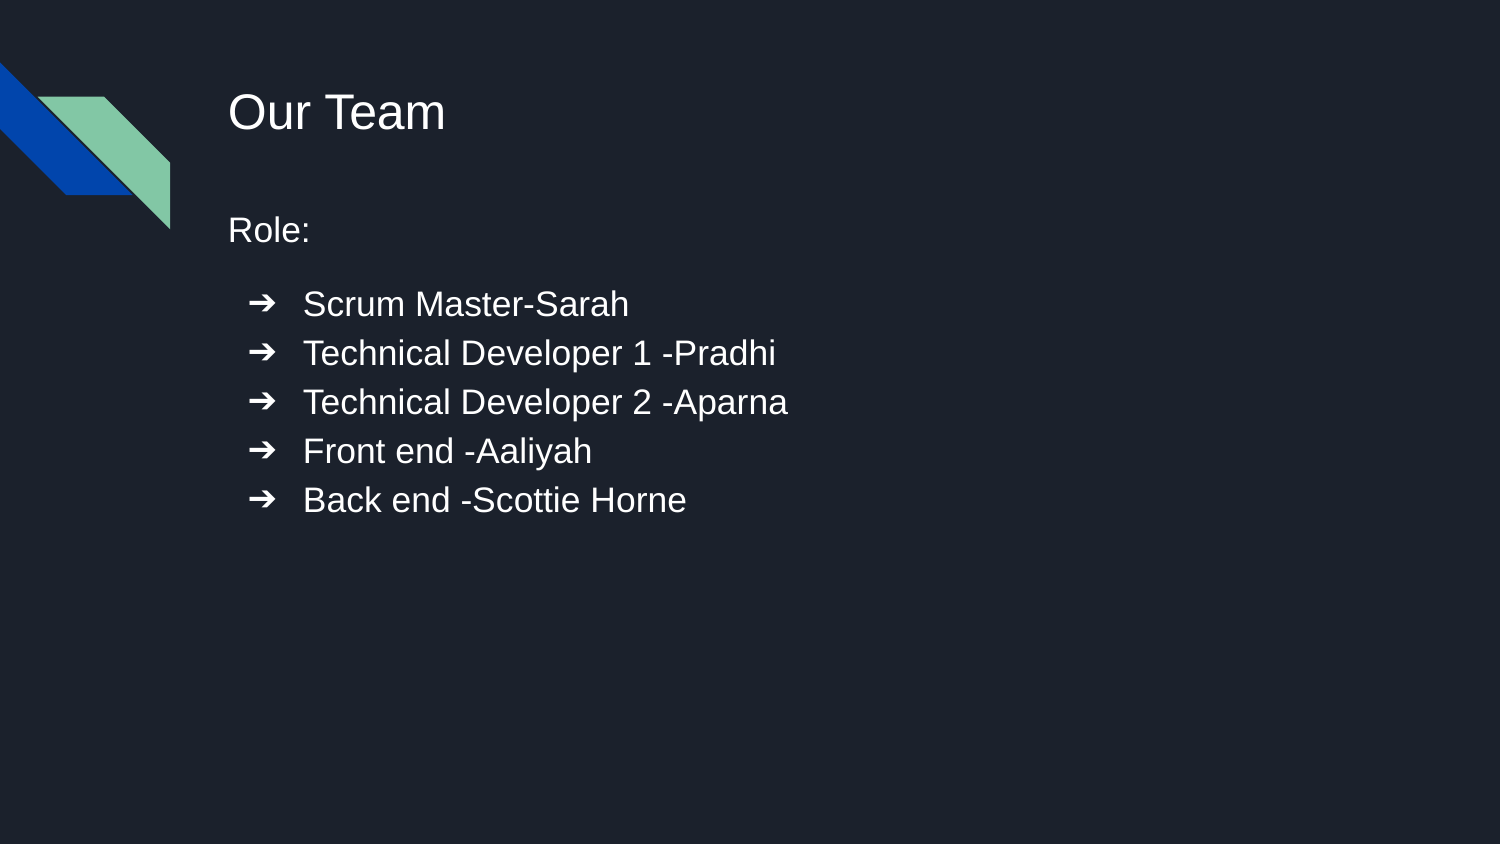

# Our Team
Role:
Scrum Master-Sarah
Technical Developer 1 -Pradhi
Technical Developer 2 -Aparna
Front end -Aaliyah
Back end -Scottie Horne